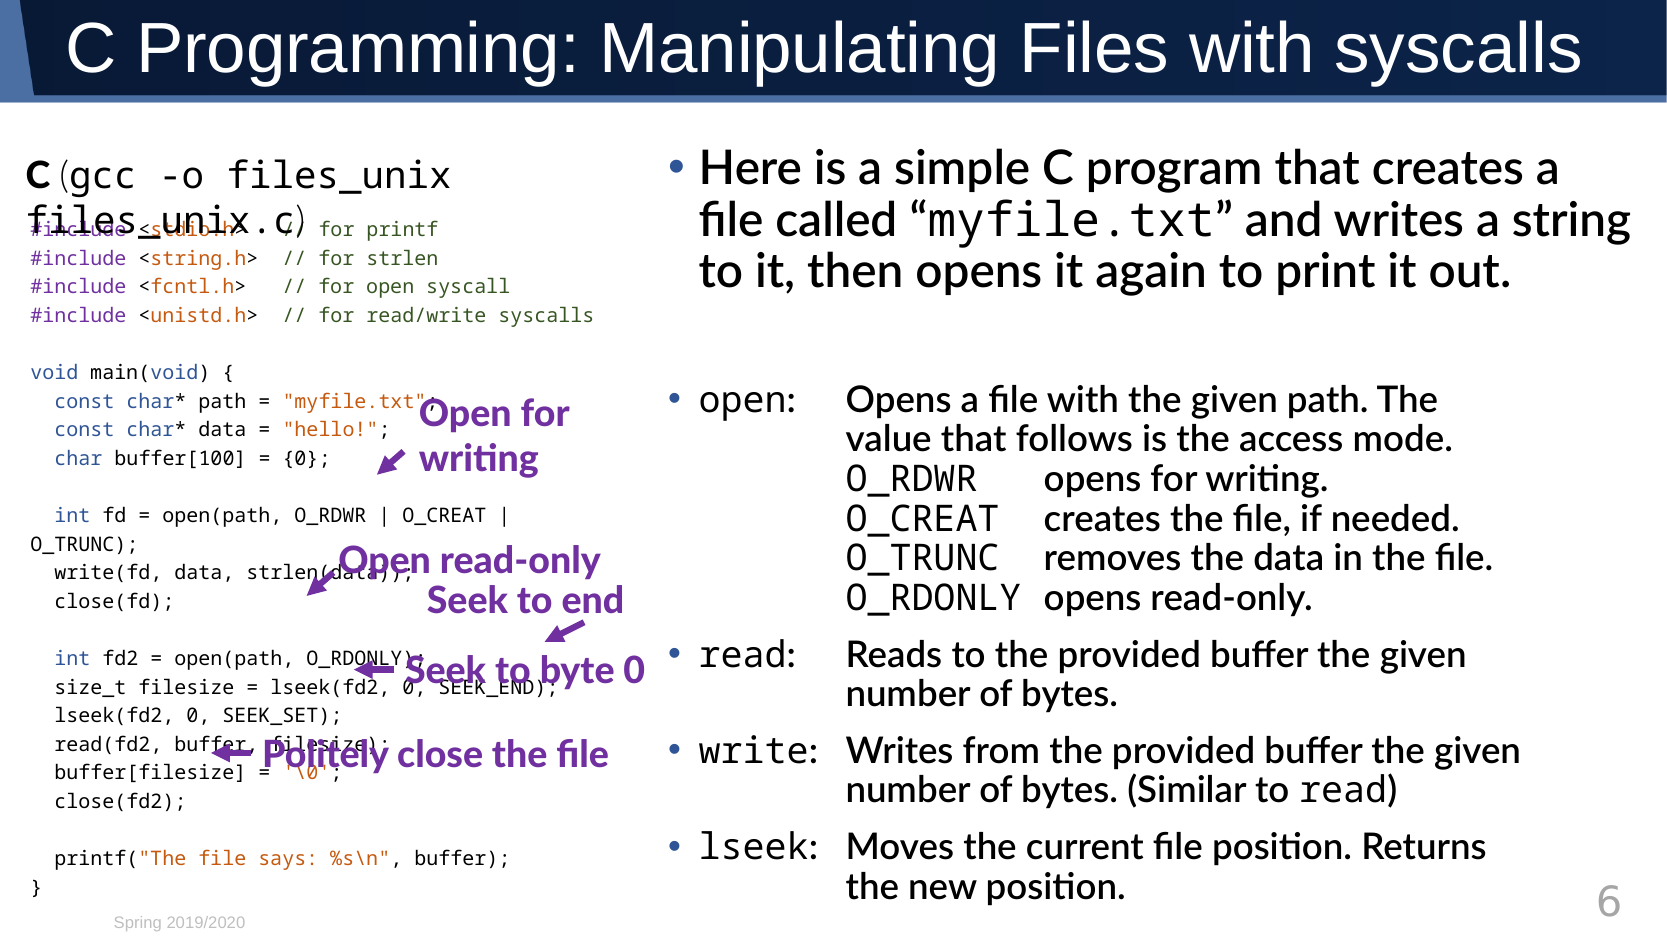

# C Programming: Manipulating Files with syscalls
Here is a simple C program that creates a file called “myfile.txt” and writes a string to it, then opens it again to print it out.

open:		Opens a file with the given path. The
		value that follows is the access mode.
		O_RDWR   opens for writing.
		O_CREAT  creates the file, if needed.
		O_TRUNC  removes the data in the file.
		O_RDONLY opens read-only.
read:		Reads to the provided buffer the given
		number of bytes.
write:	Writes from the provided buffer the given
		number of bytes. (Similar to read)
lseek:	Moves the current file position. Returns
		the new position.
C (gcc -o files_unix files_unix.c)
#include <stdio.h>   // for printf
#include <string.h>  // for strlen
#include <fcntl.h>   // for open syscall
#include <unistd.h>  // for read/write syscalls

void main(void) {
  const char* path = "myfile.txt";
  const char* data = "hello!";
  char buffer[100] = {0};

  int fd = open(path, O_RDWR | O_CREAT | O_TRUNC);
  write(fd, data, strlen(data));
  close(fd);

  int fd2 = open(path, O_RDONLY);
  size_t filesize = lseek(fd2, 0, SEEK_END);
  lseek(fd2, 0, SEEK_SET);
  read(fd2, buffer, filesize);
  buffer[filesize] = '\0';
  close(fd2);

  printf("The file says: %s\n", buffer);
}
Open for writing
Open read-only
Seek to end
Seek to byte 0
Politely close the file
Spring 2019/2020